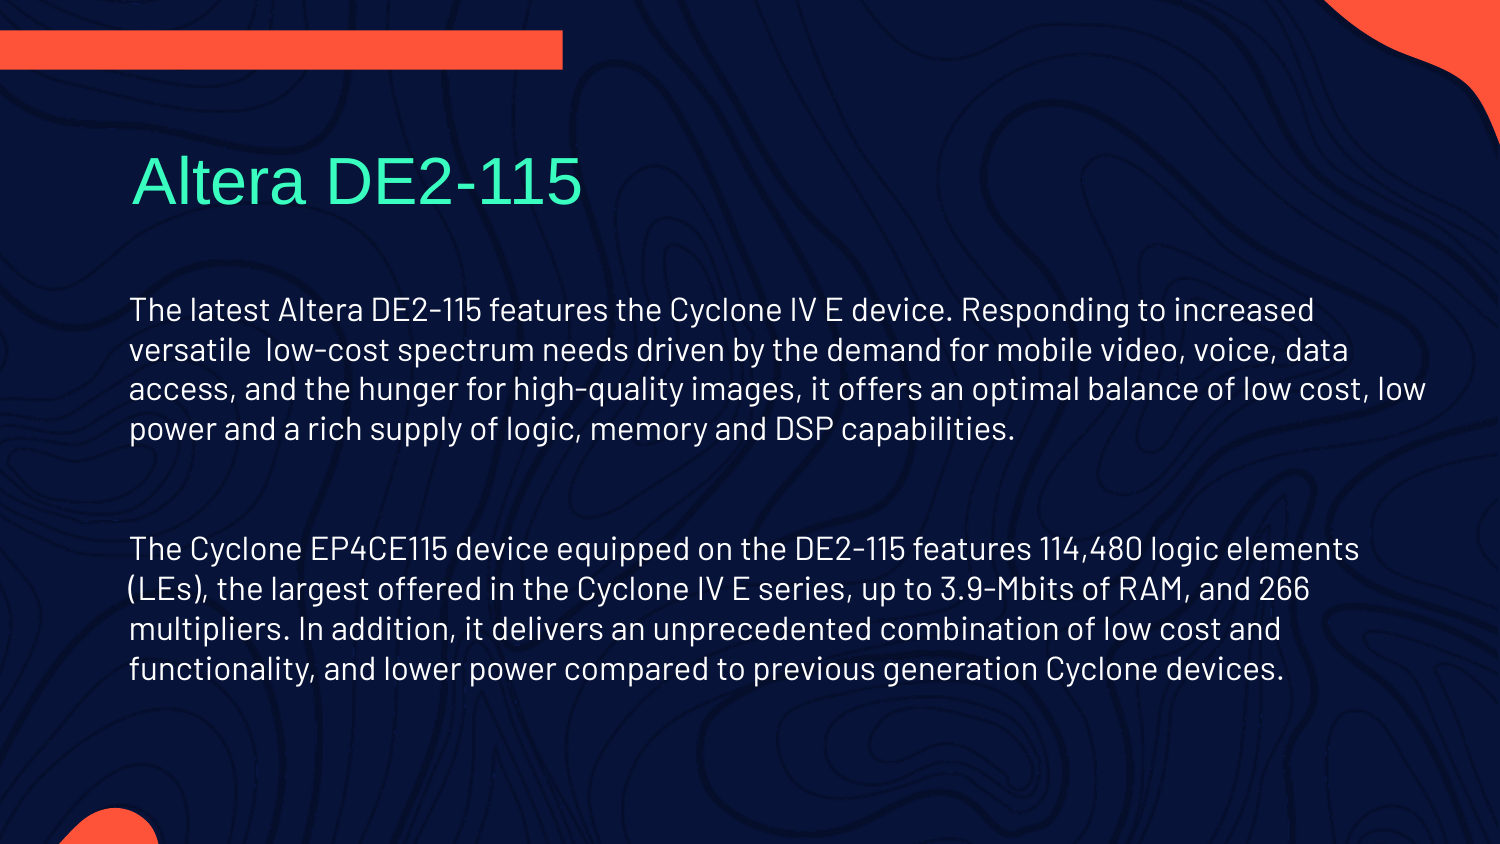

# Altera DE2-115
The latest Altera DE2-115 features the Cyclone IV E device. Responding to increased versatile  low-cost spectrum needs driven by the demand for mobile video, voice, data access, and the hunger for high-quality images, it offers an optimal balance of low cost, low power and a rich supply of logic, memory and DSP capabilities.

The Cyclone EP4CE115 device equipped on the DE2-115 features 114,480 logic elements (LEs), the largest offered in the Cyclone IV E series, up to 3.9-Mbits of RAM, and 266 multipliers. In addition, it delivers an unprecedented combination of low cost and functionality, and lower power compared to previous generation Cyclone devices.